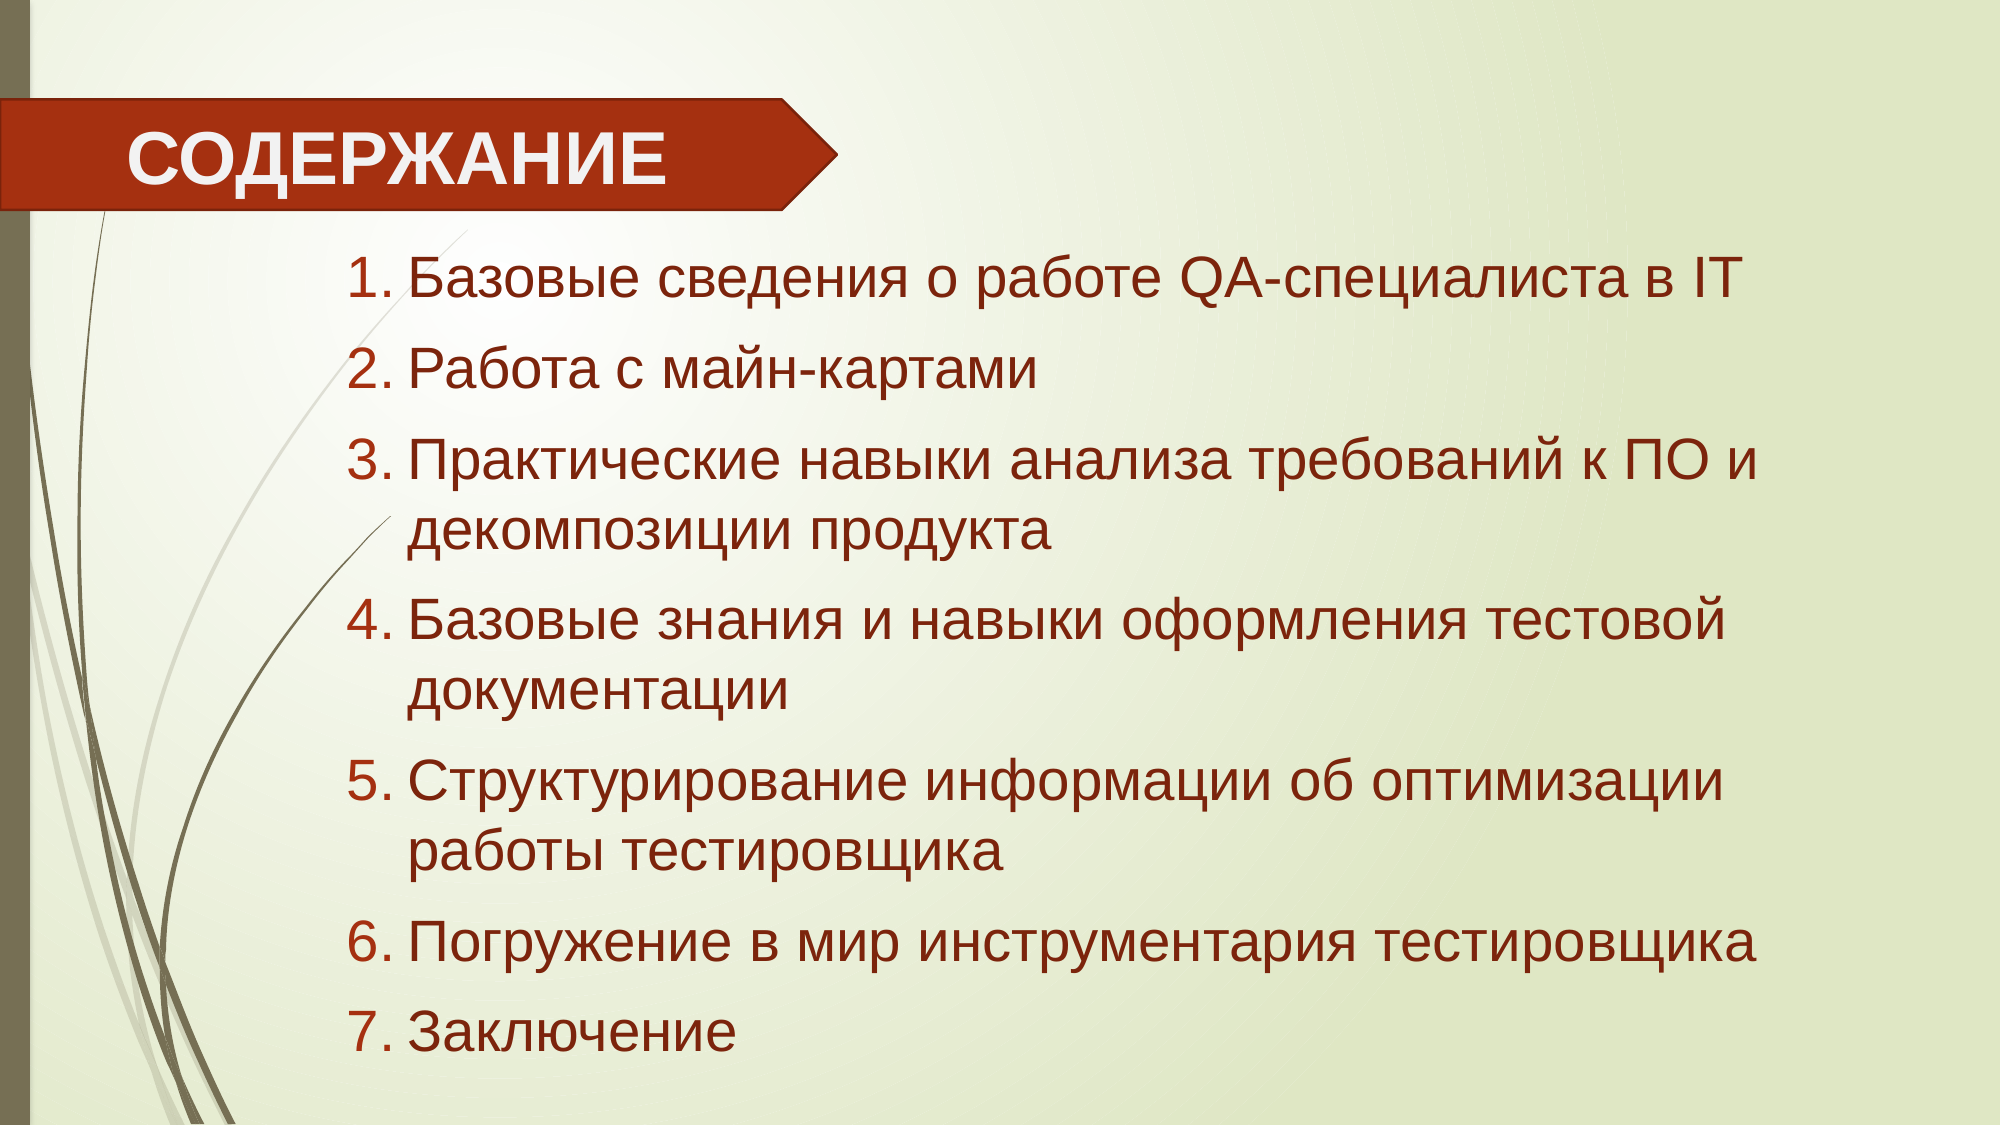

# СОДЕРЖАНИЕ

Базовые сведения о работе QA-специалиста в IT
Работа с майн-картами
Практические навыки анализа требований к ПО и декомпозиции продукта
Базовые знания и навыки оформления тестовой документации
Структурирование информации об оптимизации работы тестировщика
Погружение в мир инструментария тестировщика
Заключение